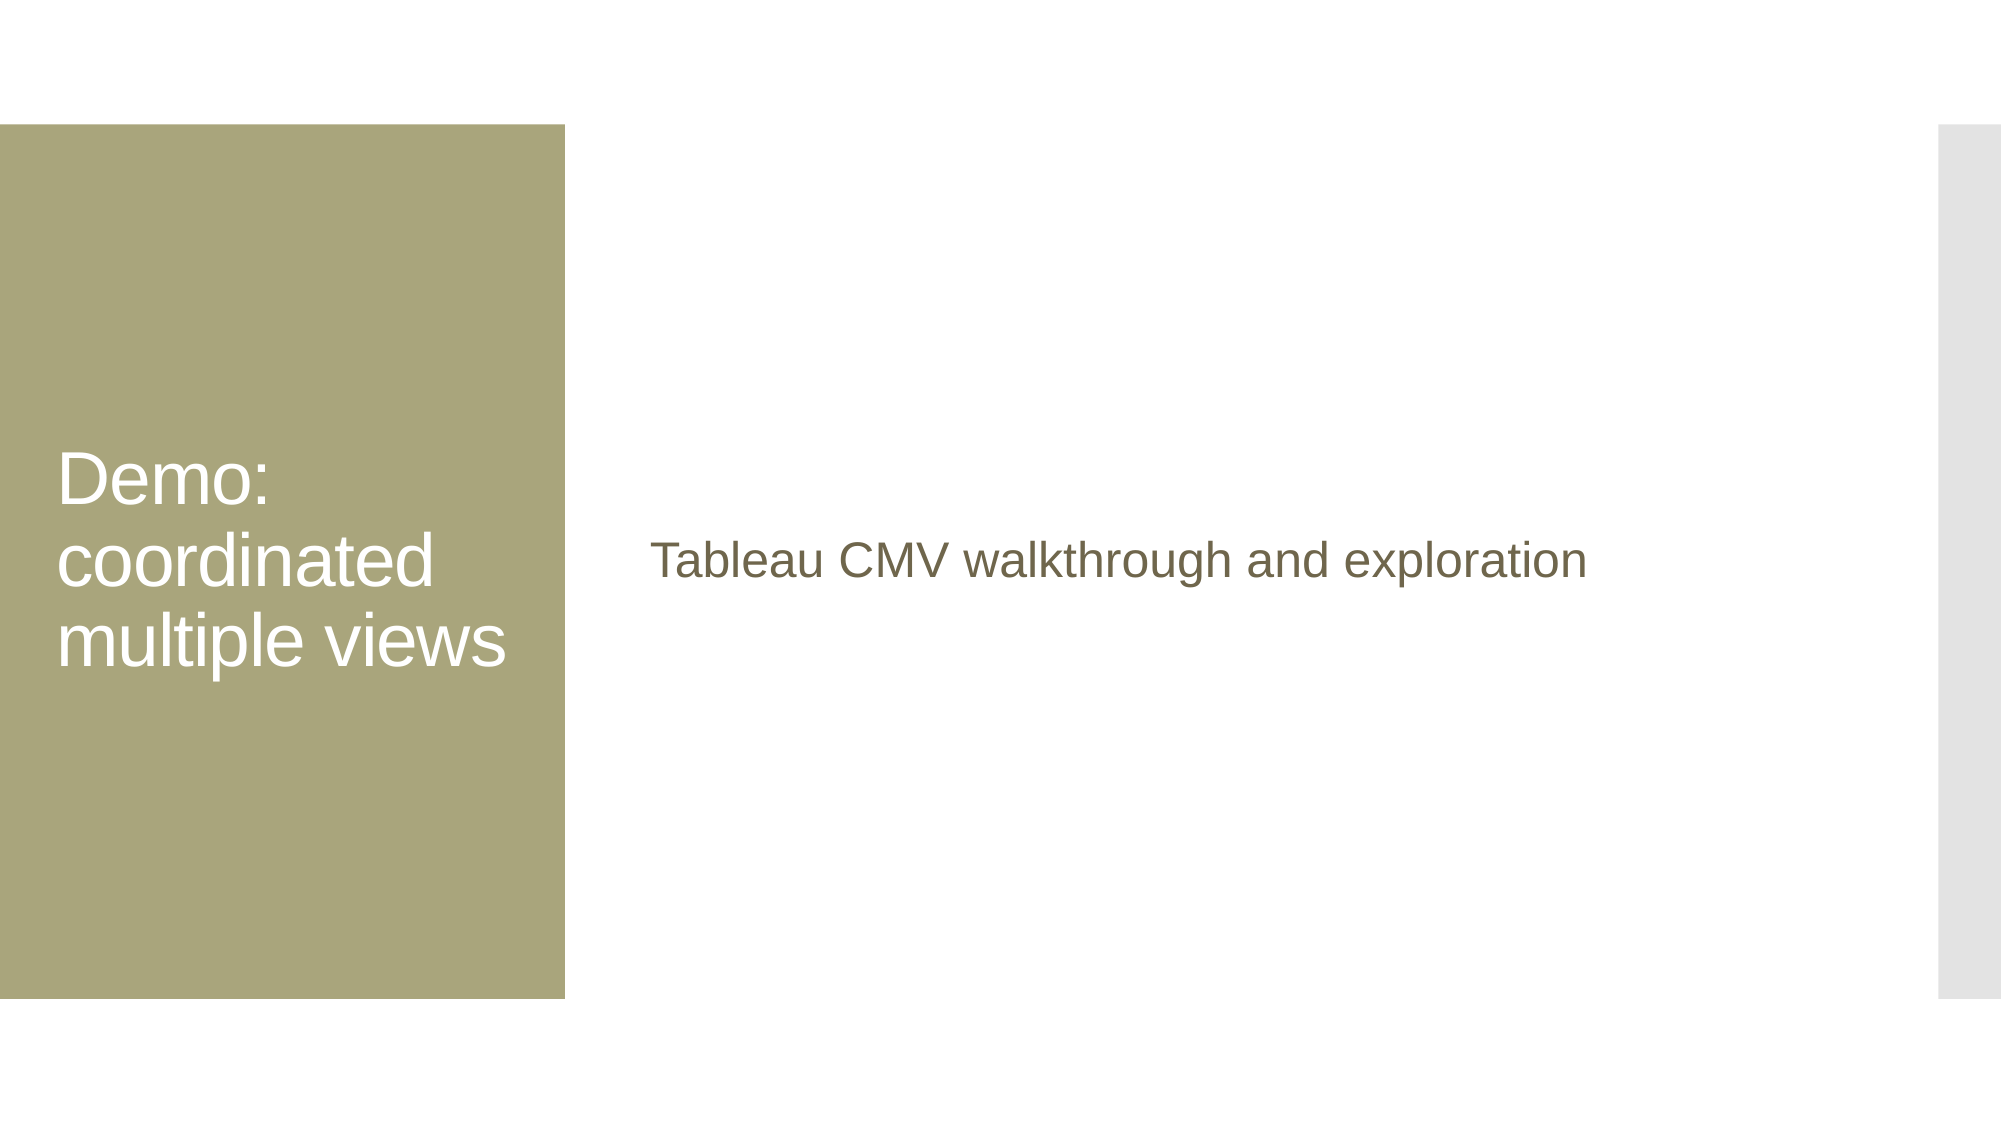

Tableau CMV walkthrough and exploration
Demo: coordinated multiple views